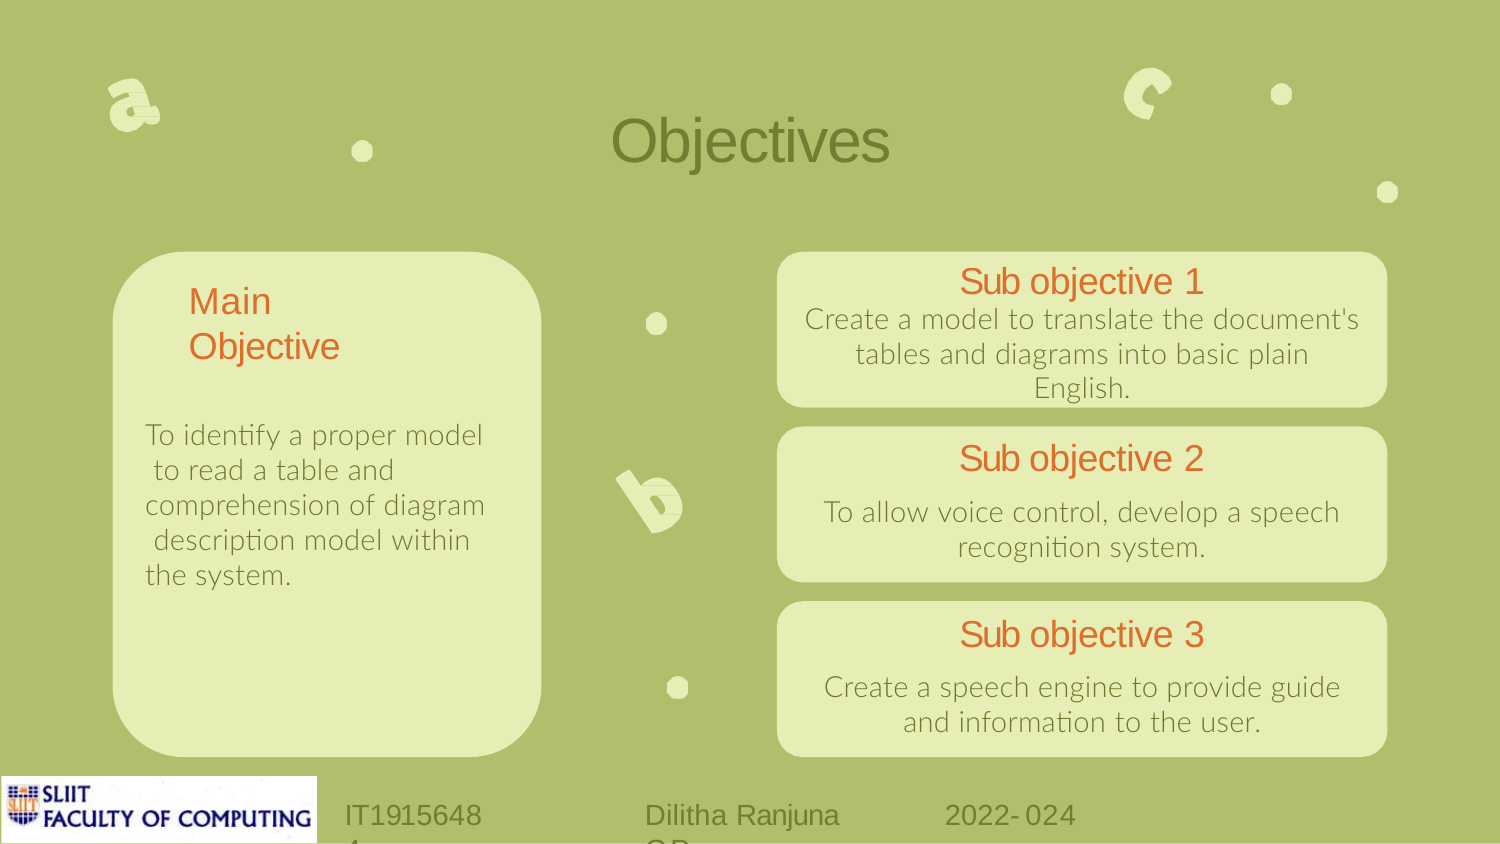

# Objectives

Sub objective 1
Create a model to translate the document's
tables and diagrams into basic plain
English.
Main Objective

Sub objective 2
To allow voice control, develop a speech
recognition system.
To identify a proper model  to read a table and  comprehension of diagram  description model within  the system.

Sub objective 3
Create a speech engine to provide guide
and information to the user.

IT19156484
Dilitha Ranjuna G.P.
2022-024